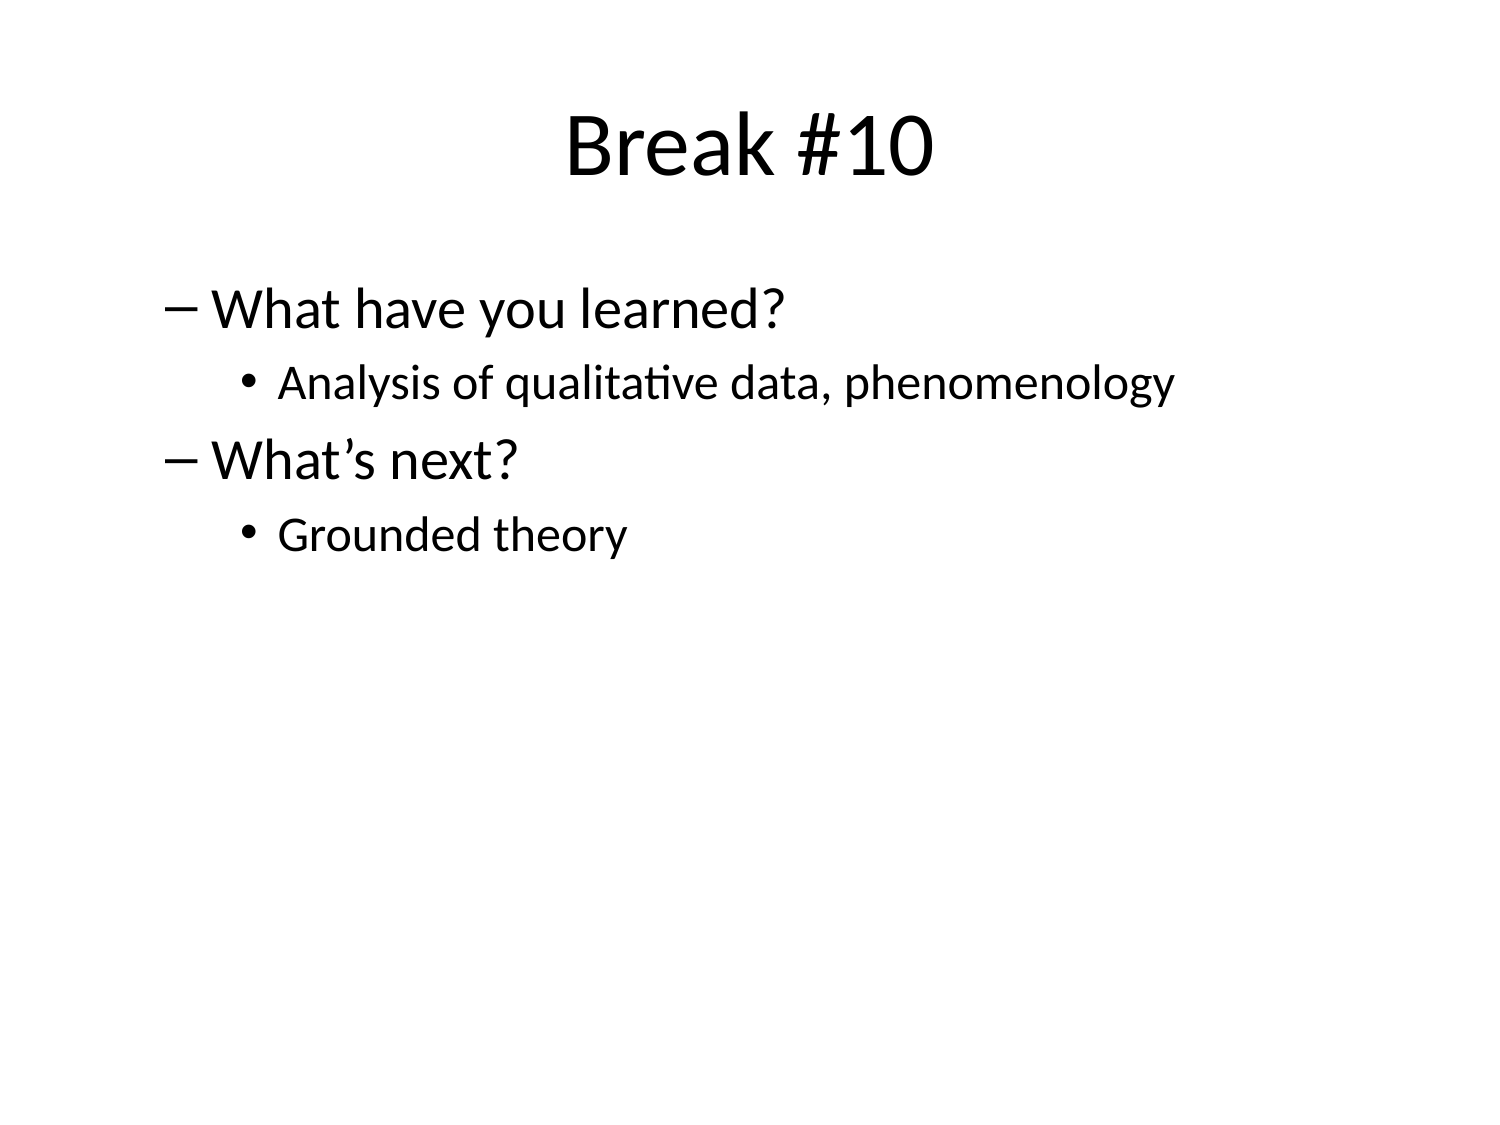

# Break #10
What have you learned?
Analysis of qualitative data, phenomenology
What’s next?
Grounded theory